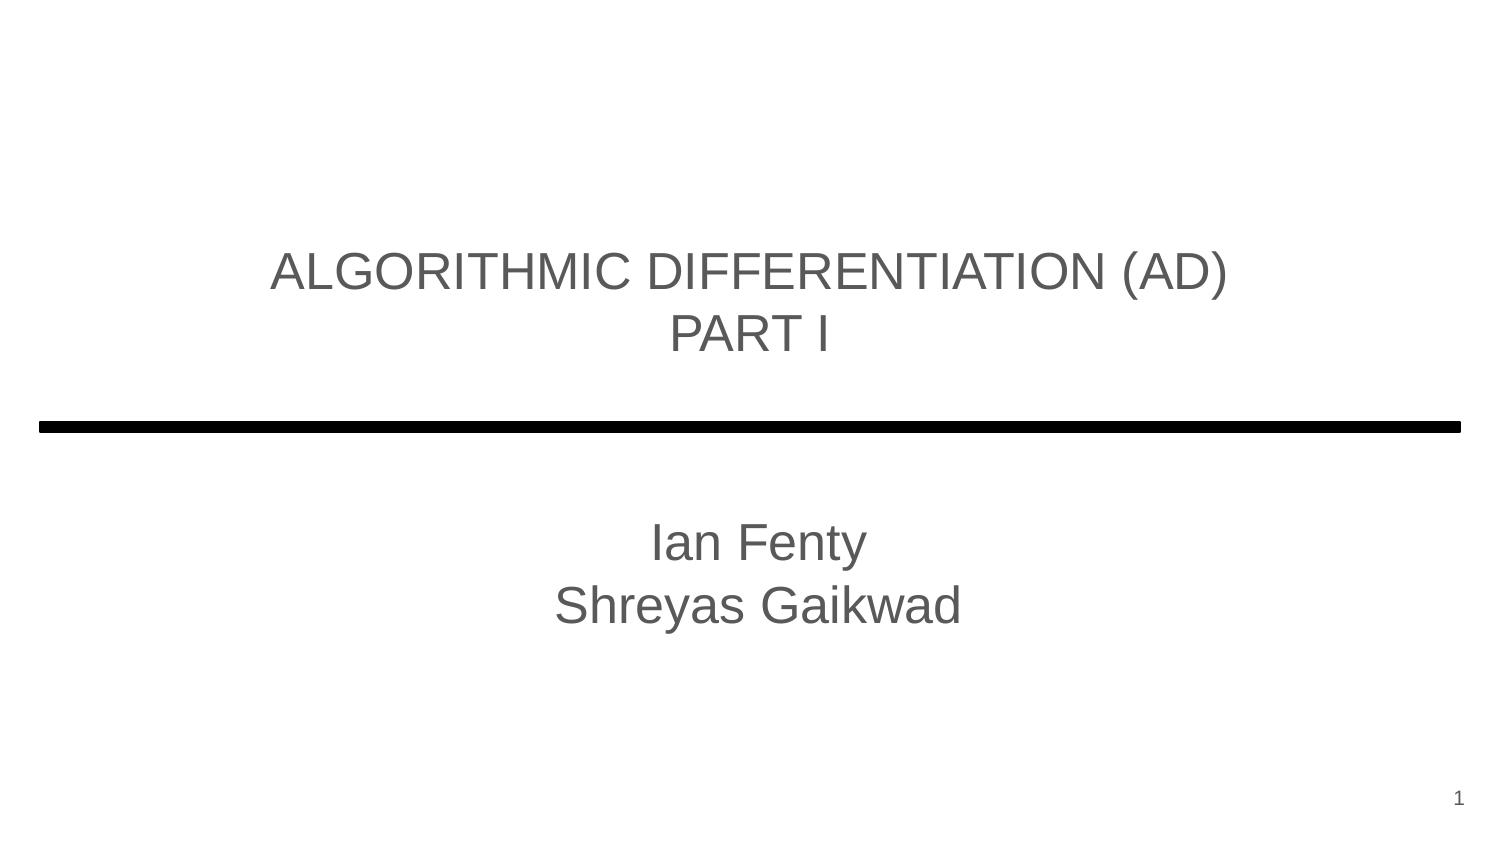

ALGORITHMIC DIFFERENTIATION (AD)
PART I

Ian Fenty
Shreyas Gaikwad
1